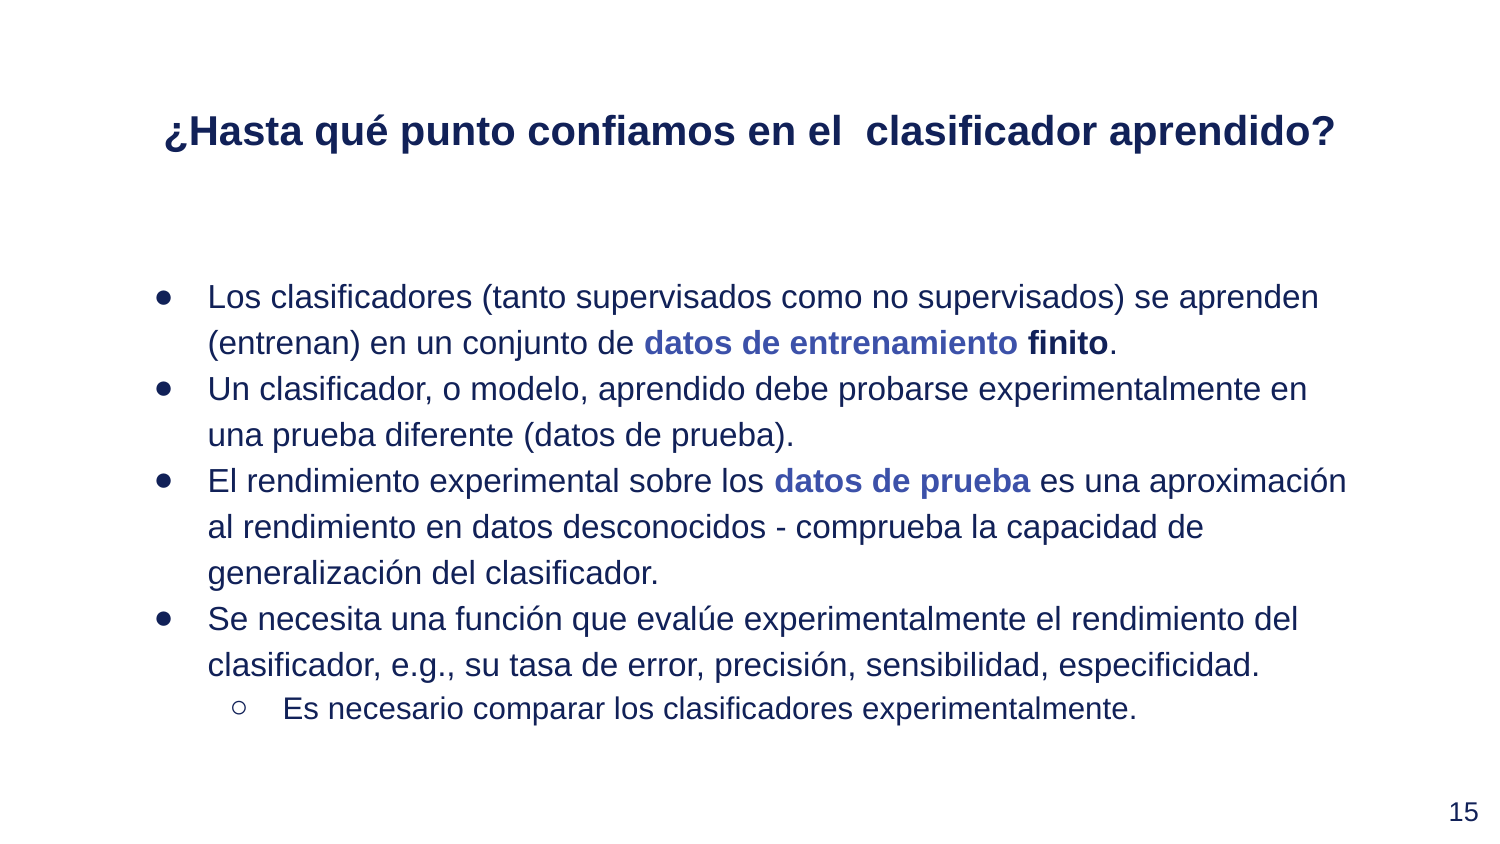

¿Hasta qué punto confiamos en el  clasificador aprendido?
Los clasificadores (tanto supervisados como no supervisados) se aprenden (entrenan) en un conjunto de datos de entrenamiento finito.
Un clasificador, o modelo, aprendido debe probarse experimentalmente en una prueba diferente (datos de prueba).
El rendimiento experimental sobre los datos de prueba es una aproximación al rendimiento en datos desconocidos - comprueba la capacidad de generalización del clasificador.
Se necesita una función que evalúe experimentalmente el rendimiento del clasificador, e.g., su tasa de error, precisión, sensibilidad, especificidad.
Es necesario comparar los clasificadores experimentalmente.
15